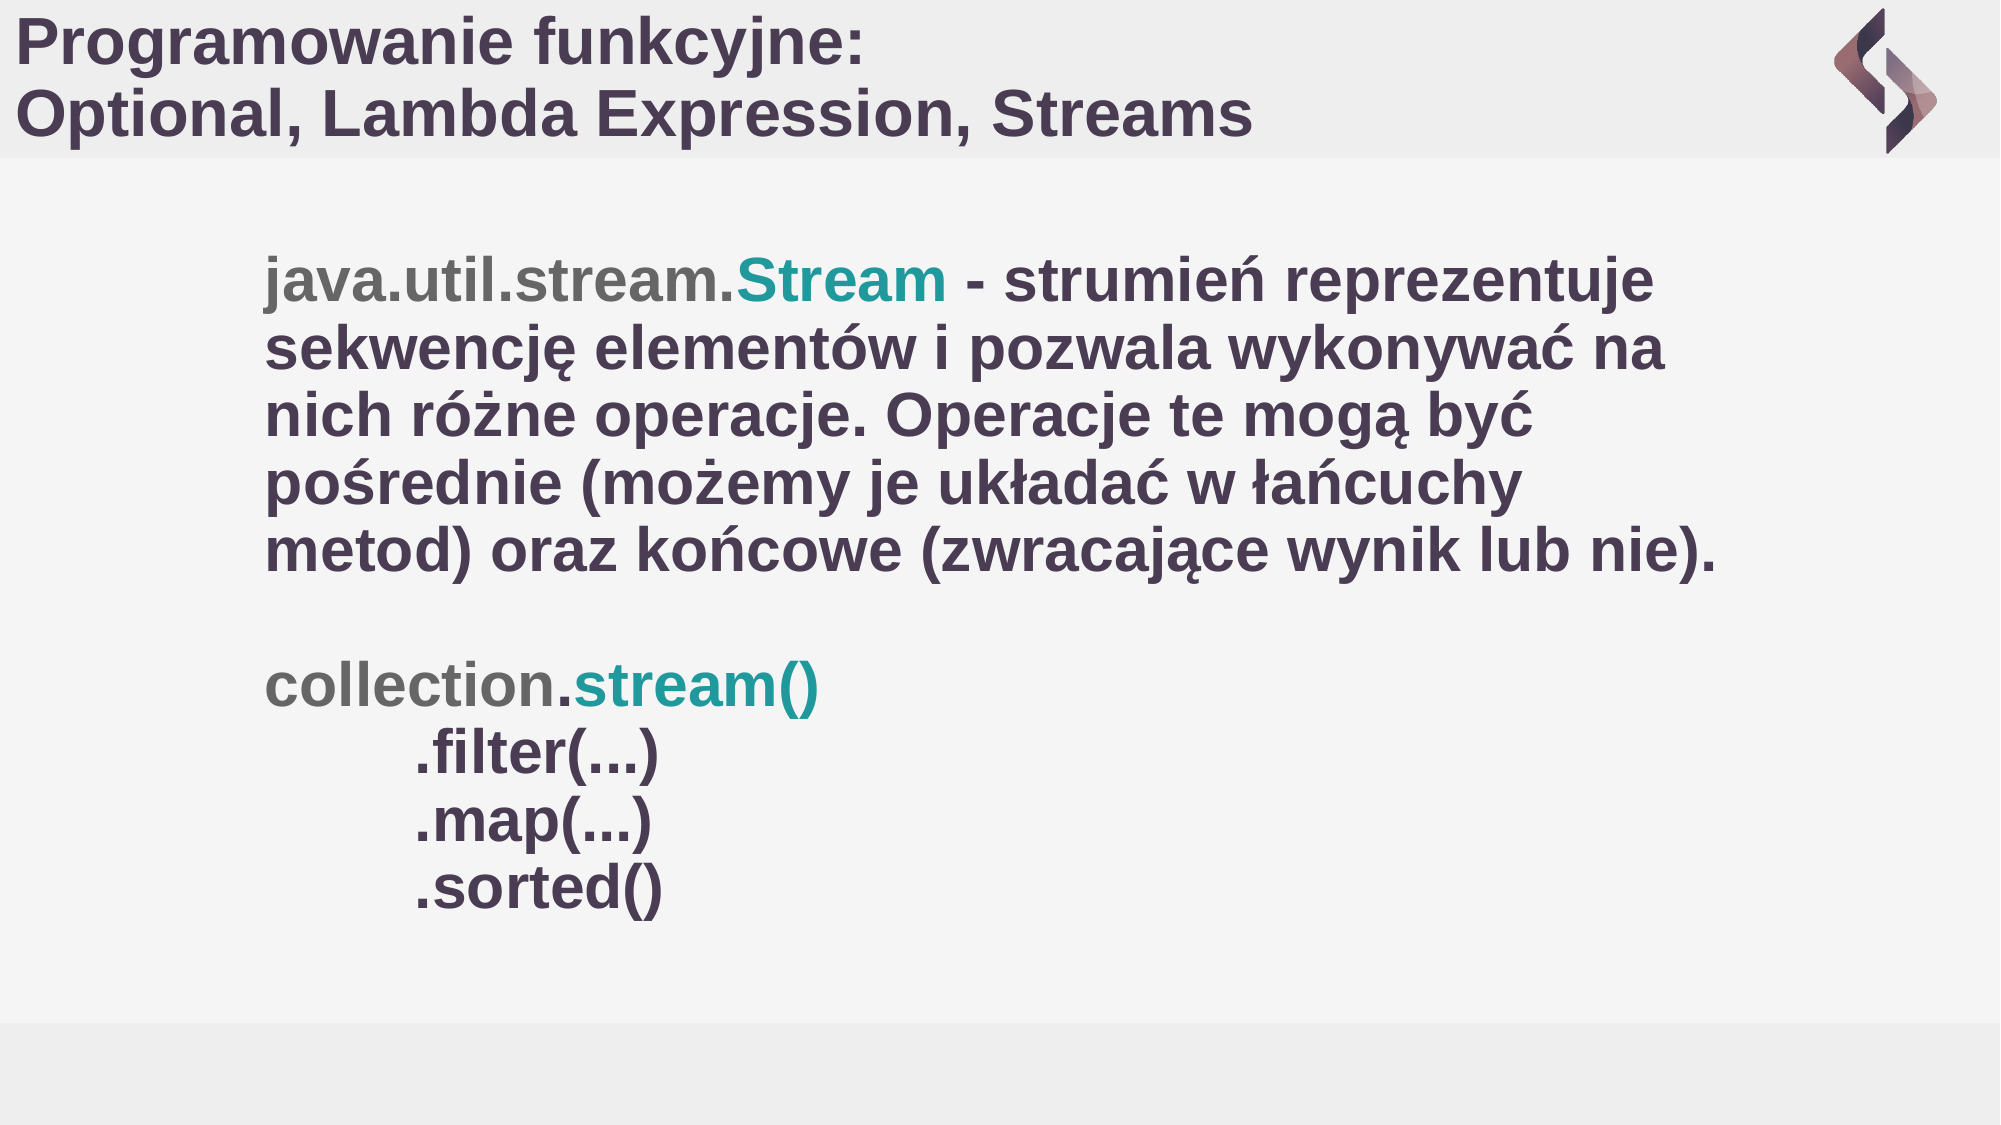

# Programowanie funkcyjne: Optional, Lambda Expression, Streams

java.util.stream.Stream - strumień reprezentuje sekwencję elementów i pozwala wykonywać na nich różne operacje. Operacje te mogą być pośrednie (możemy je układać w łańcuchy metod) oraz końcowe (zwracające wynik lub nie).

collection.stream()
	.filter(...)
	.map(...)
	.sorted()